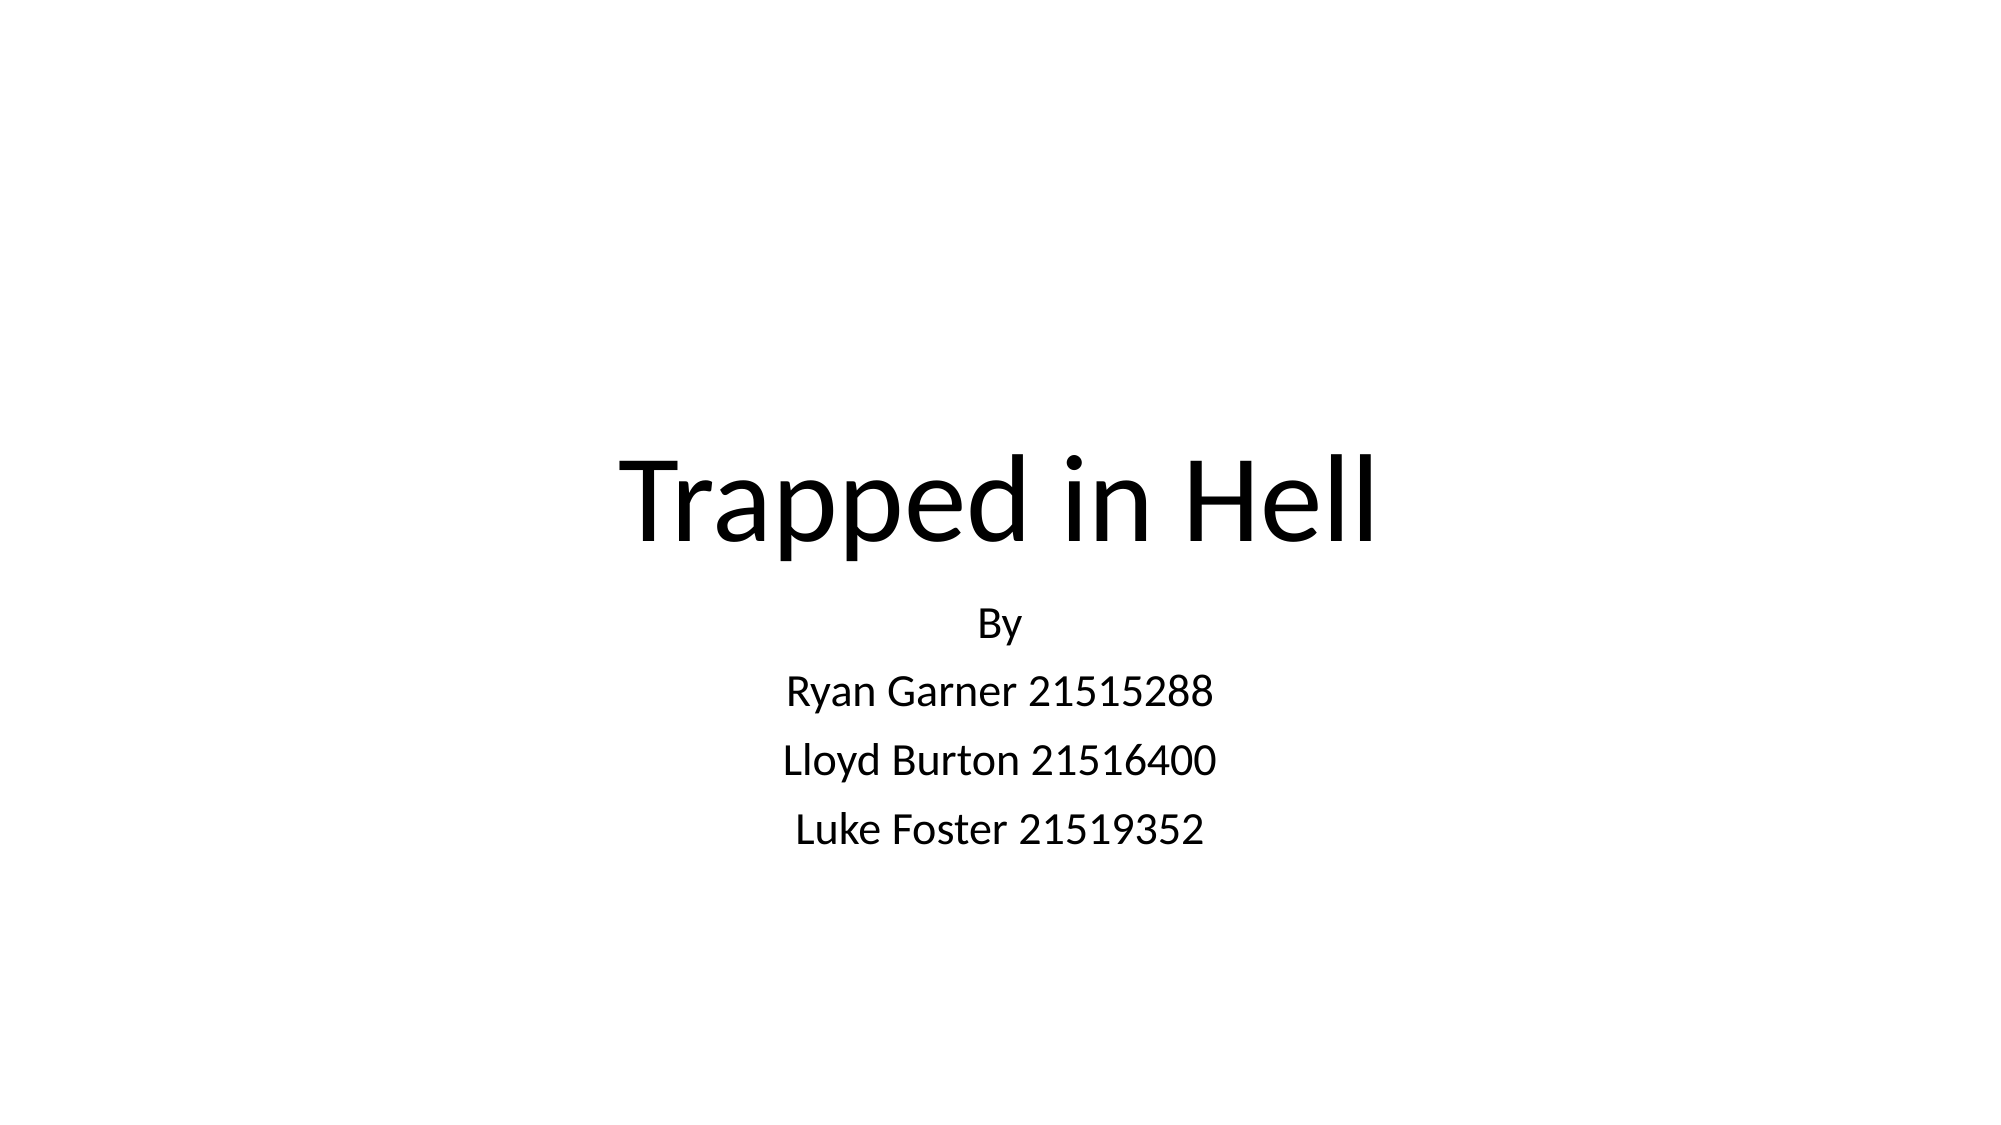

# Trapped in Hell
By
Ryan Garner 21515288
Lloyd Burton 21516400
Luke Foster 21519352